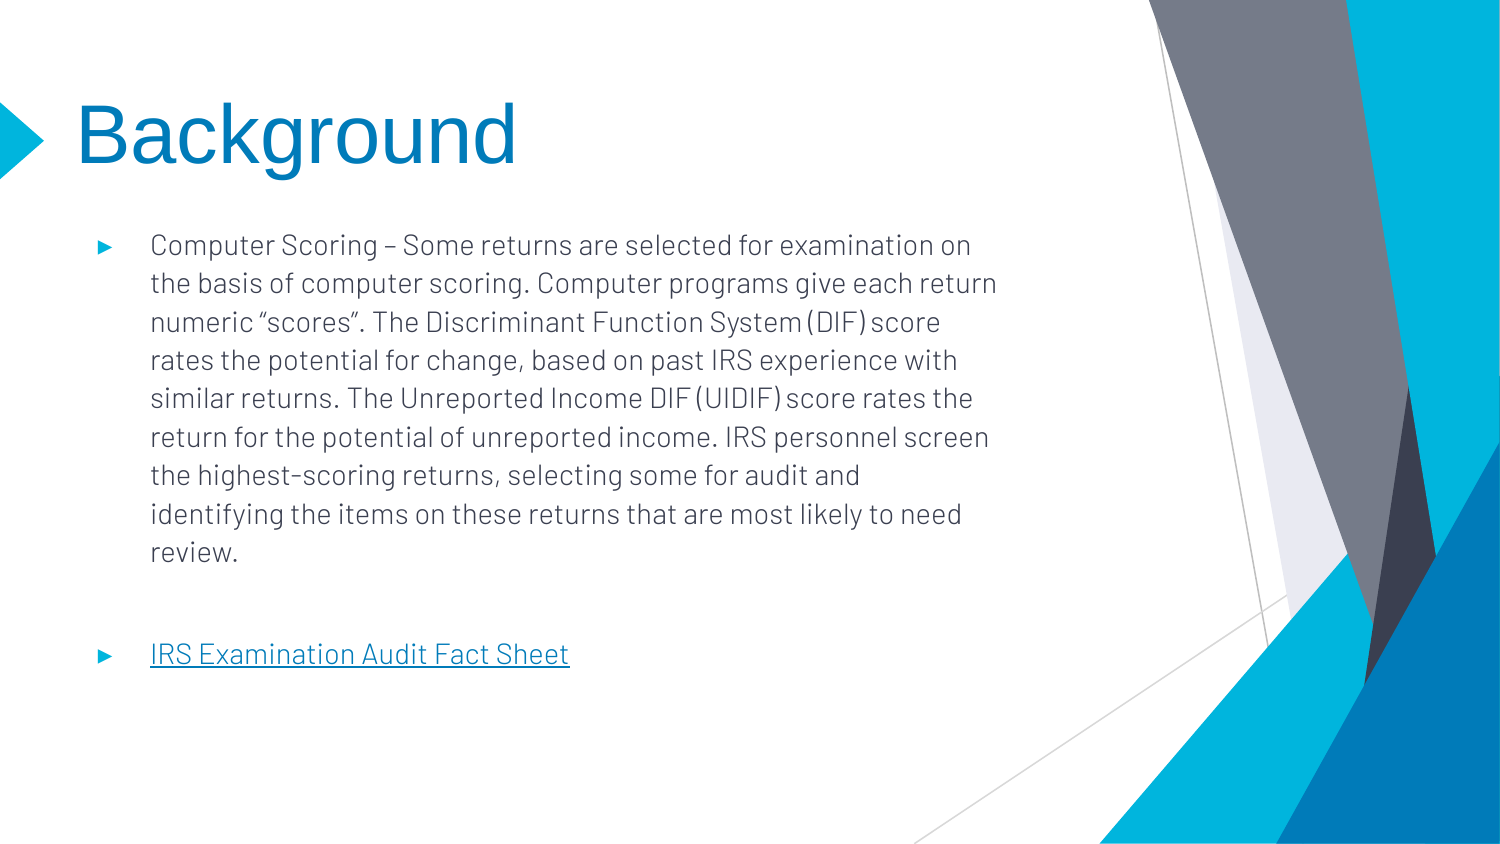

# Background
Computer Scoring – Some returns are selected for examination on the basis of computer scoring. Computer programs give each return numeric “scores”. The Discriminant Function System (DIF) score rates the potential for change, based on past IRS experience with similar returns. The Unreported Income DIF (UIDIF) score rates the return for the potential of unreported income. IRS personnel screen the highest-scoring returns, selecting some for audit and identifying the items on these returns that are most likely to need review.

IRS Examination Audit Fact Sheet

5